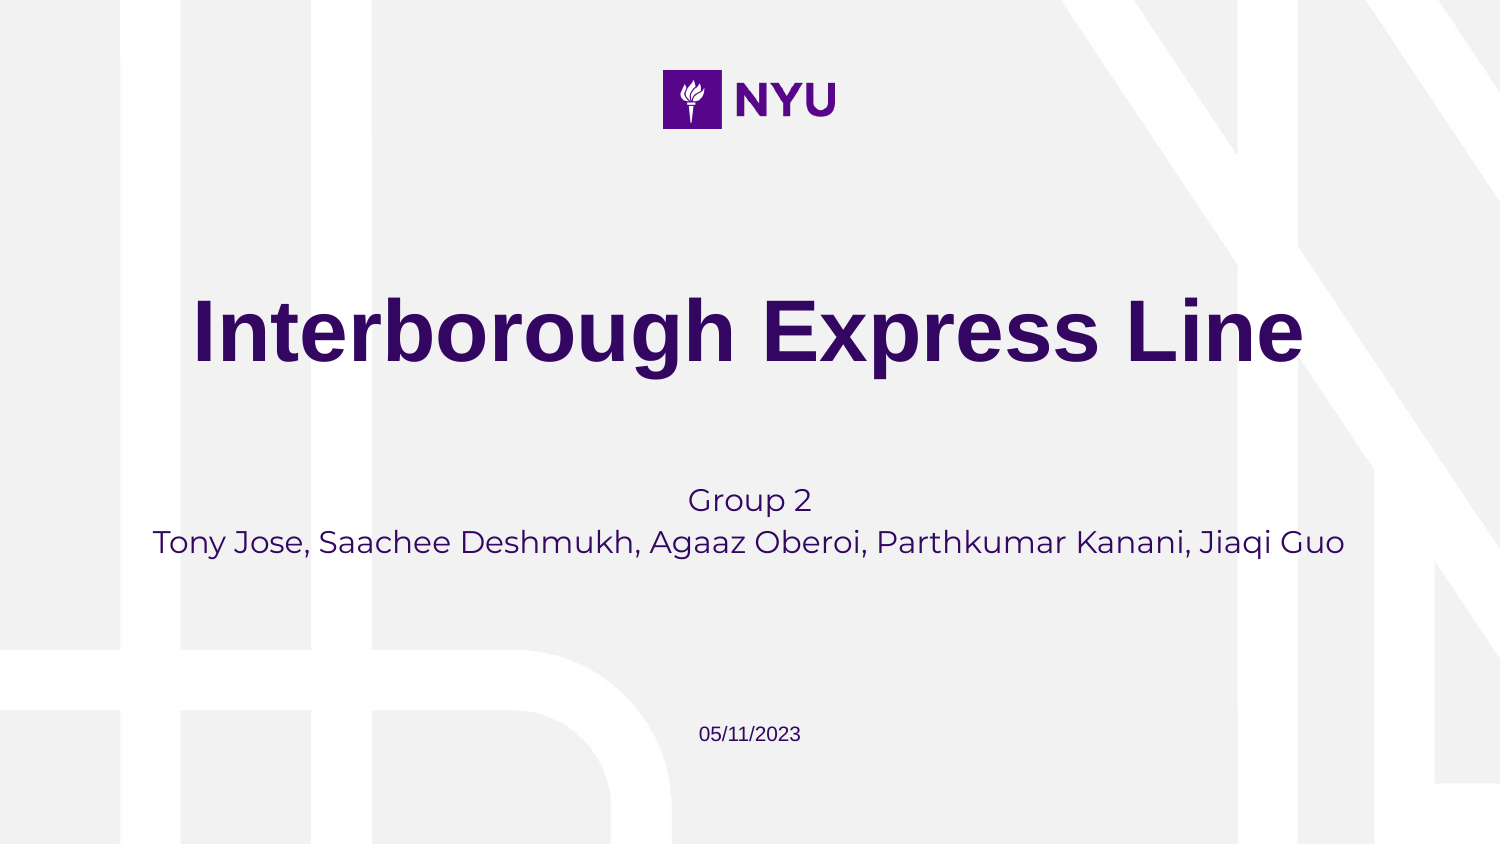

# Interborough Express Line
Group 2
Tony Jose, Saachee Deshmukh, Agaaz Oberoi, Parthkumar Kanani, Jiaqi Guo
05/11/2023